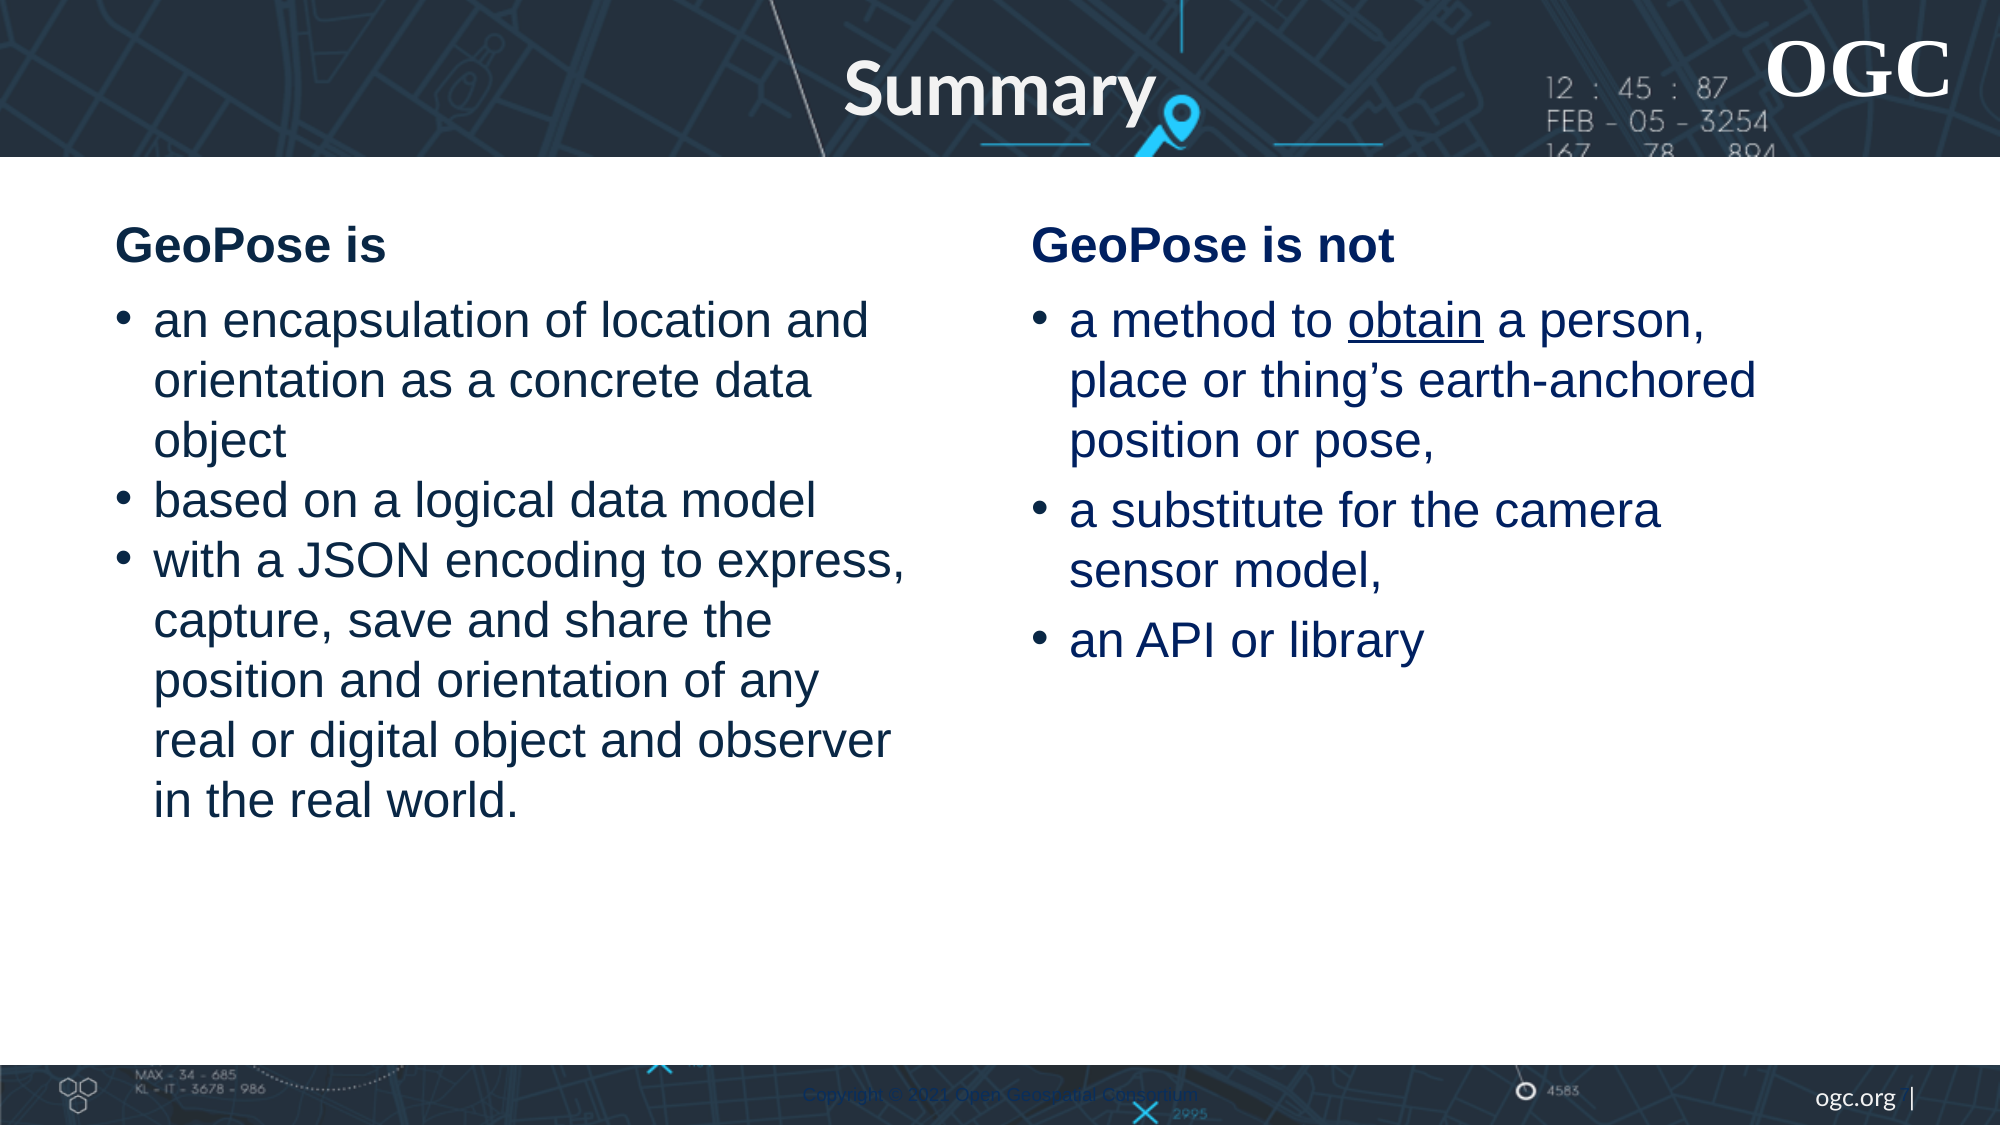

# Summary
GeoPose is
GeoPose is not
an encapsulation of location and orientation as a concrete data object
based on a logical data model
with a JSON encoding to express, capture, save and share the position and orientation of any real or digital object and observer in the real world.
a method to obtain a person, place or thing’s earth-anchored position or pose,
a substitute for the camera sensor model,
an API or library

Copyright © 2021 Open Geospatial Consortium
7